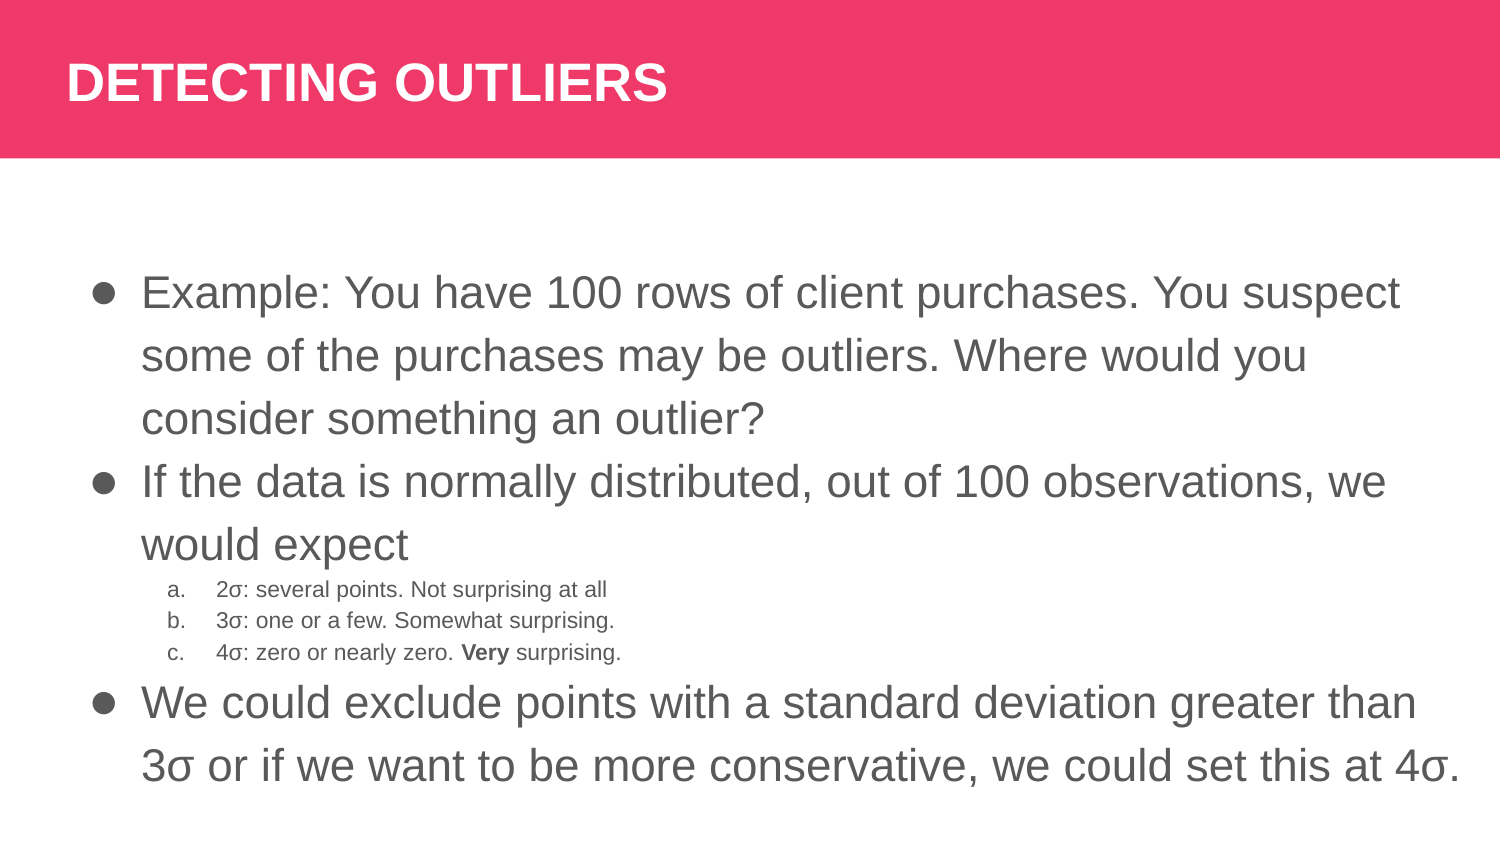

DETECTING OUTLIERS
Example: You have 100 rows of client purchases. You suspect some of the purchases may be outliers. Where would you consider something an outlier?
If the data is normally distributed, out of 100 observations, we would expect
2σ: several points. Not surprising at all
3σ: one or a few. Somewhat surprising.
4σ: zero or nearly zero. Very surprising.
We could exclude points with a standard deviation greater than 3σ or if we want to be more conservative, we could set this at 4σ.